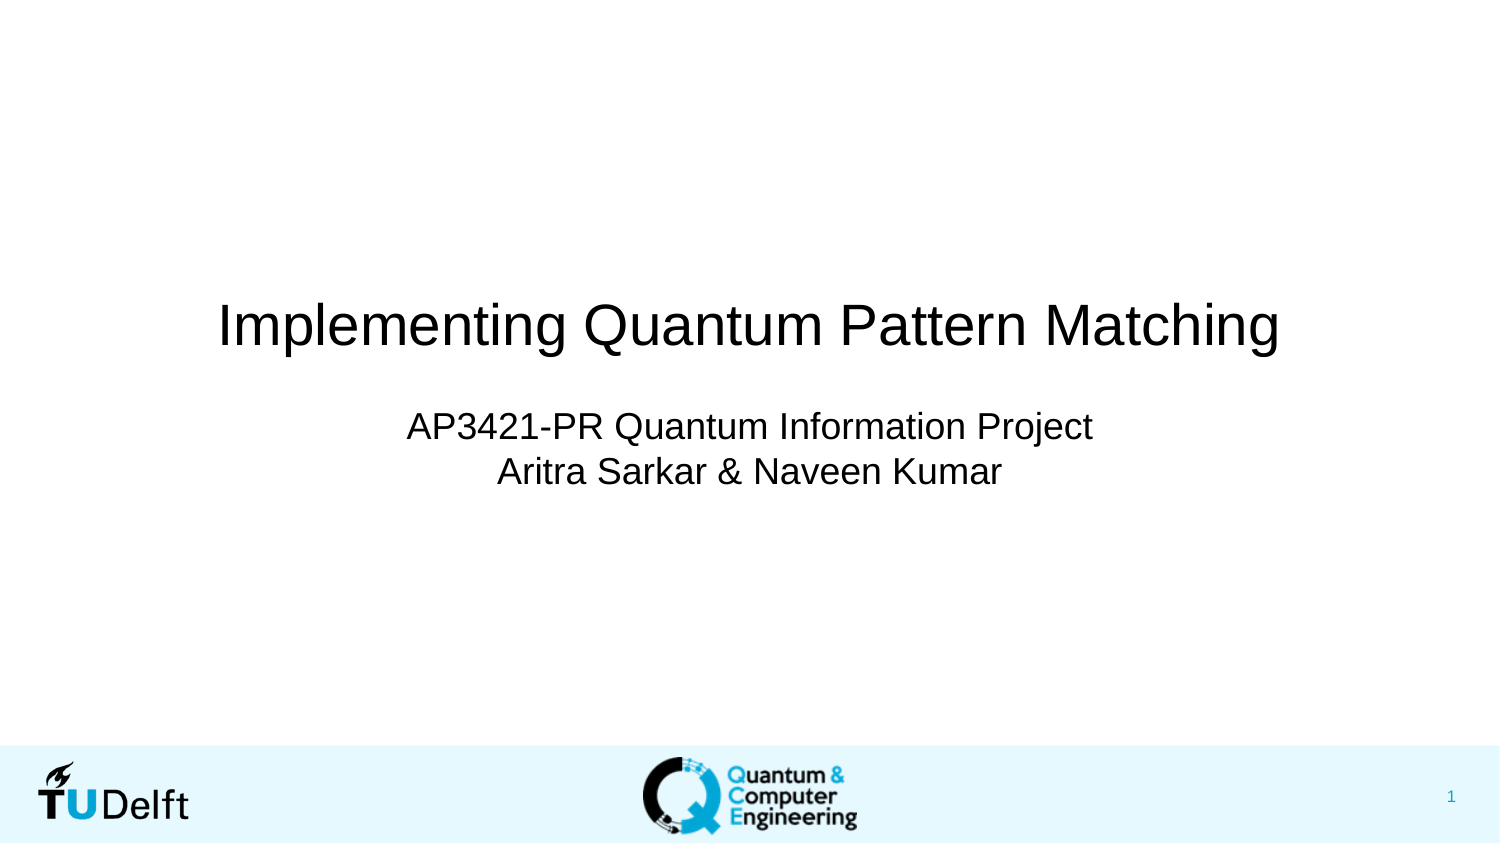

Implementing Quantum Pattern Matching

AP3421-PR Quantum Information Project
Aritra Sarkar & Naveen Kumar